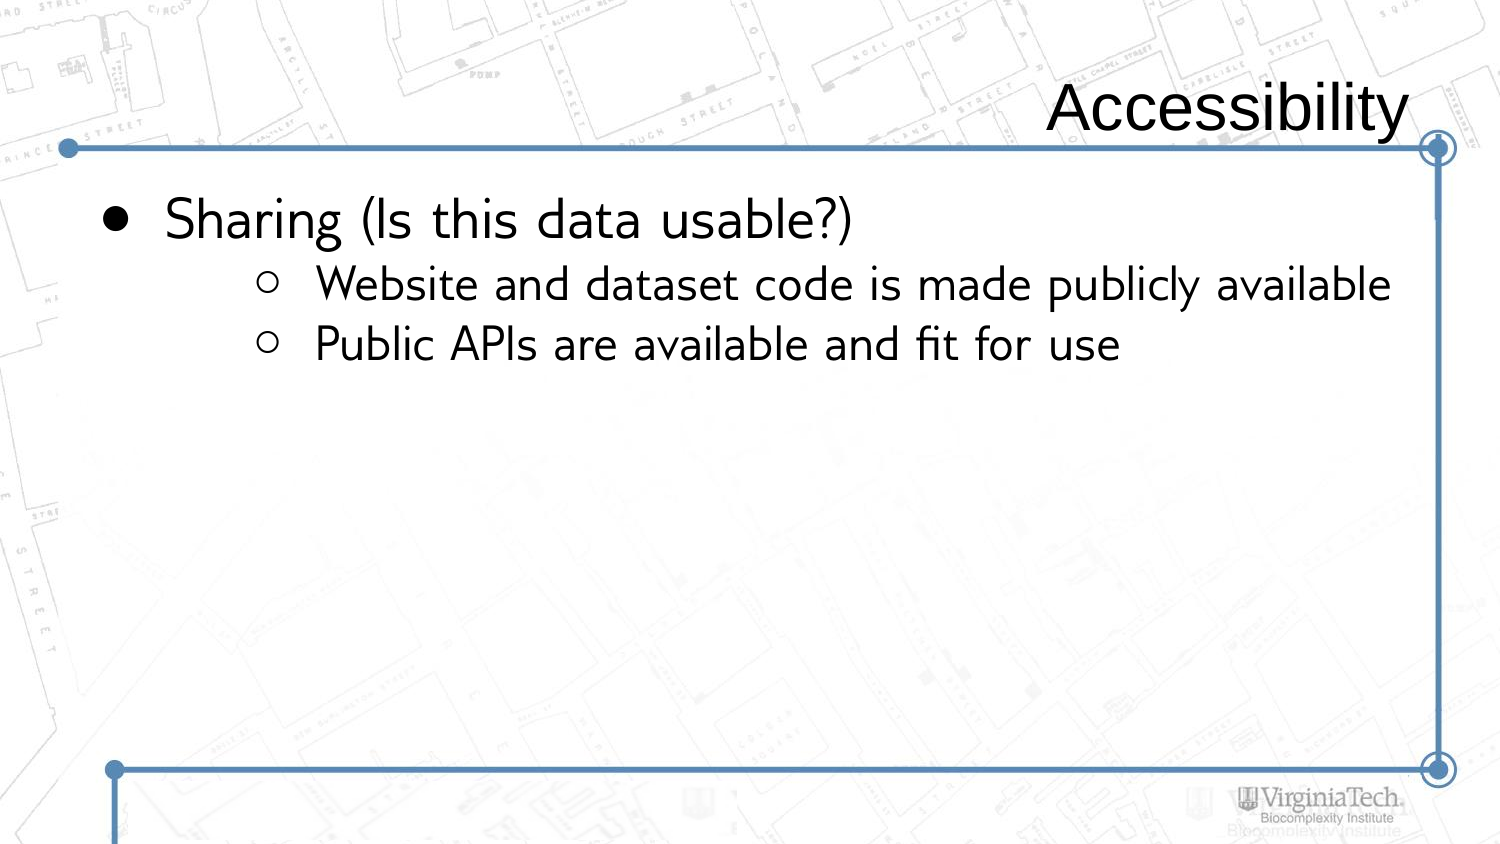

# Accessibility
Sharing (Is this data usable?)
Website and dataset code is made publicly available
Public APIs are available and fit for use